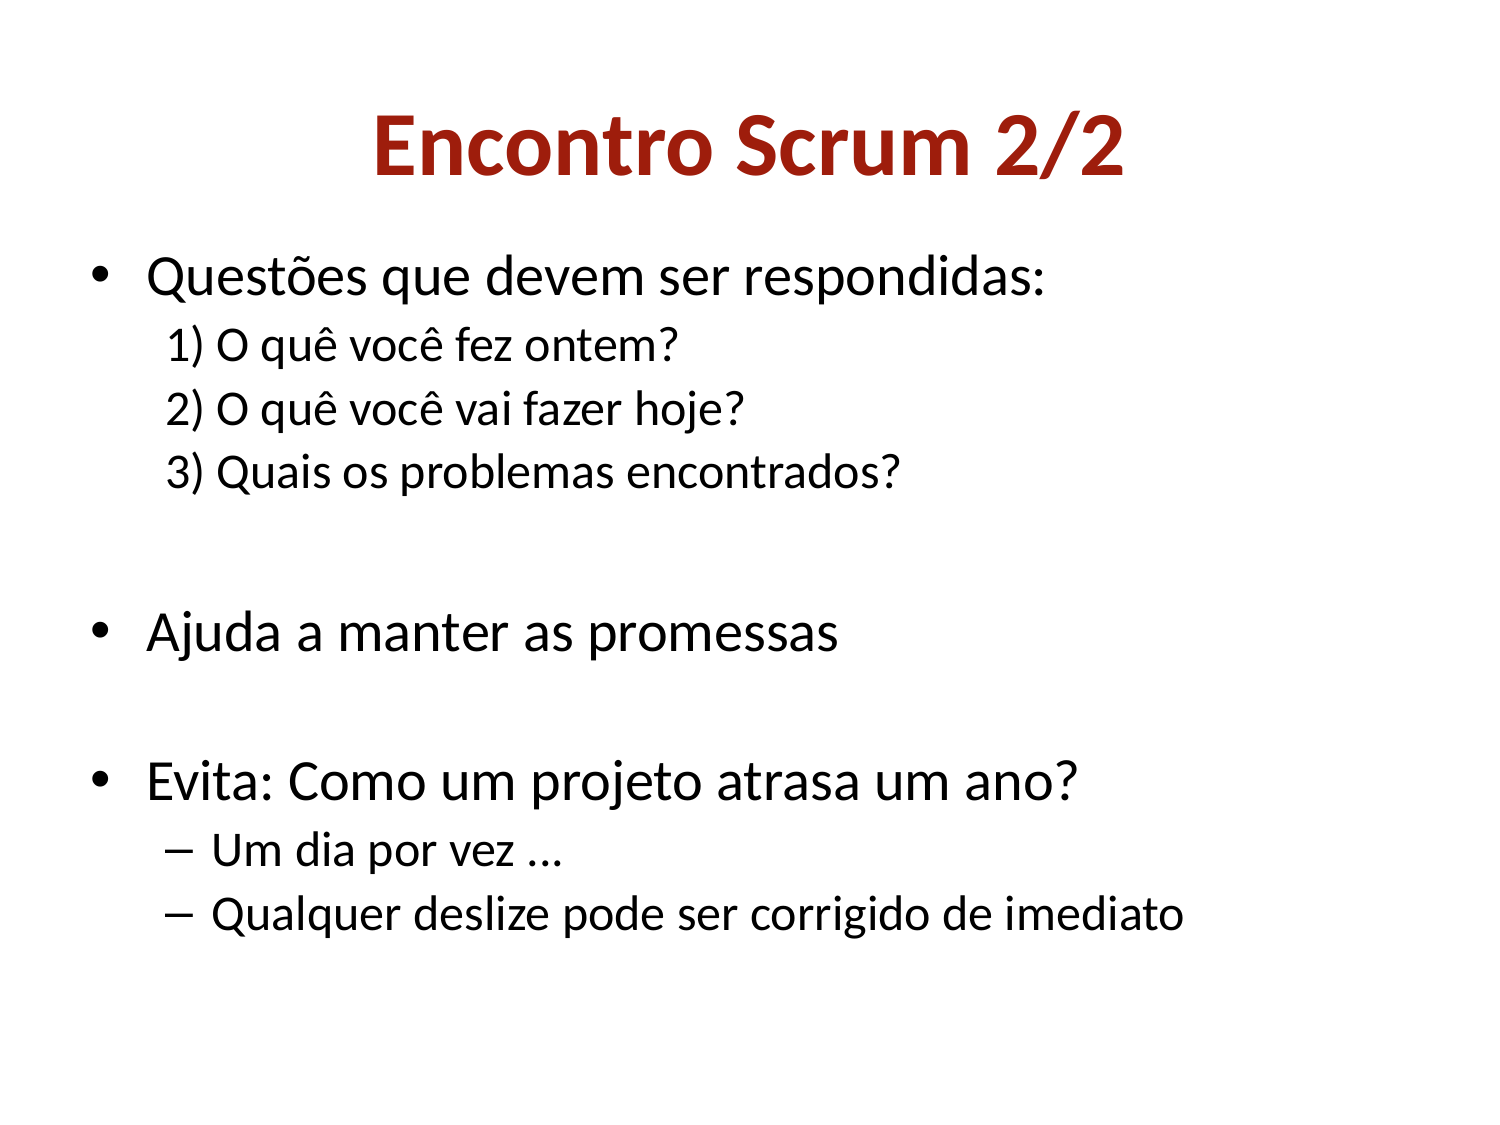

# Encontro Scrum 2/2
Questões que devem ser respondidas:
1) O quê você fez ontem?
2) O quê você vai fazer hoje?
3) Quais os problemas encontrados?

Ajuda a manter as promessas

Evita: Como um projeto atrasa um ano?
Um dia por vez ...
Qualquer deslize pode ser corrigido de imediato
62